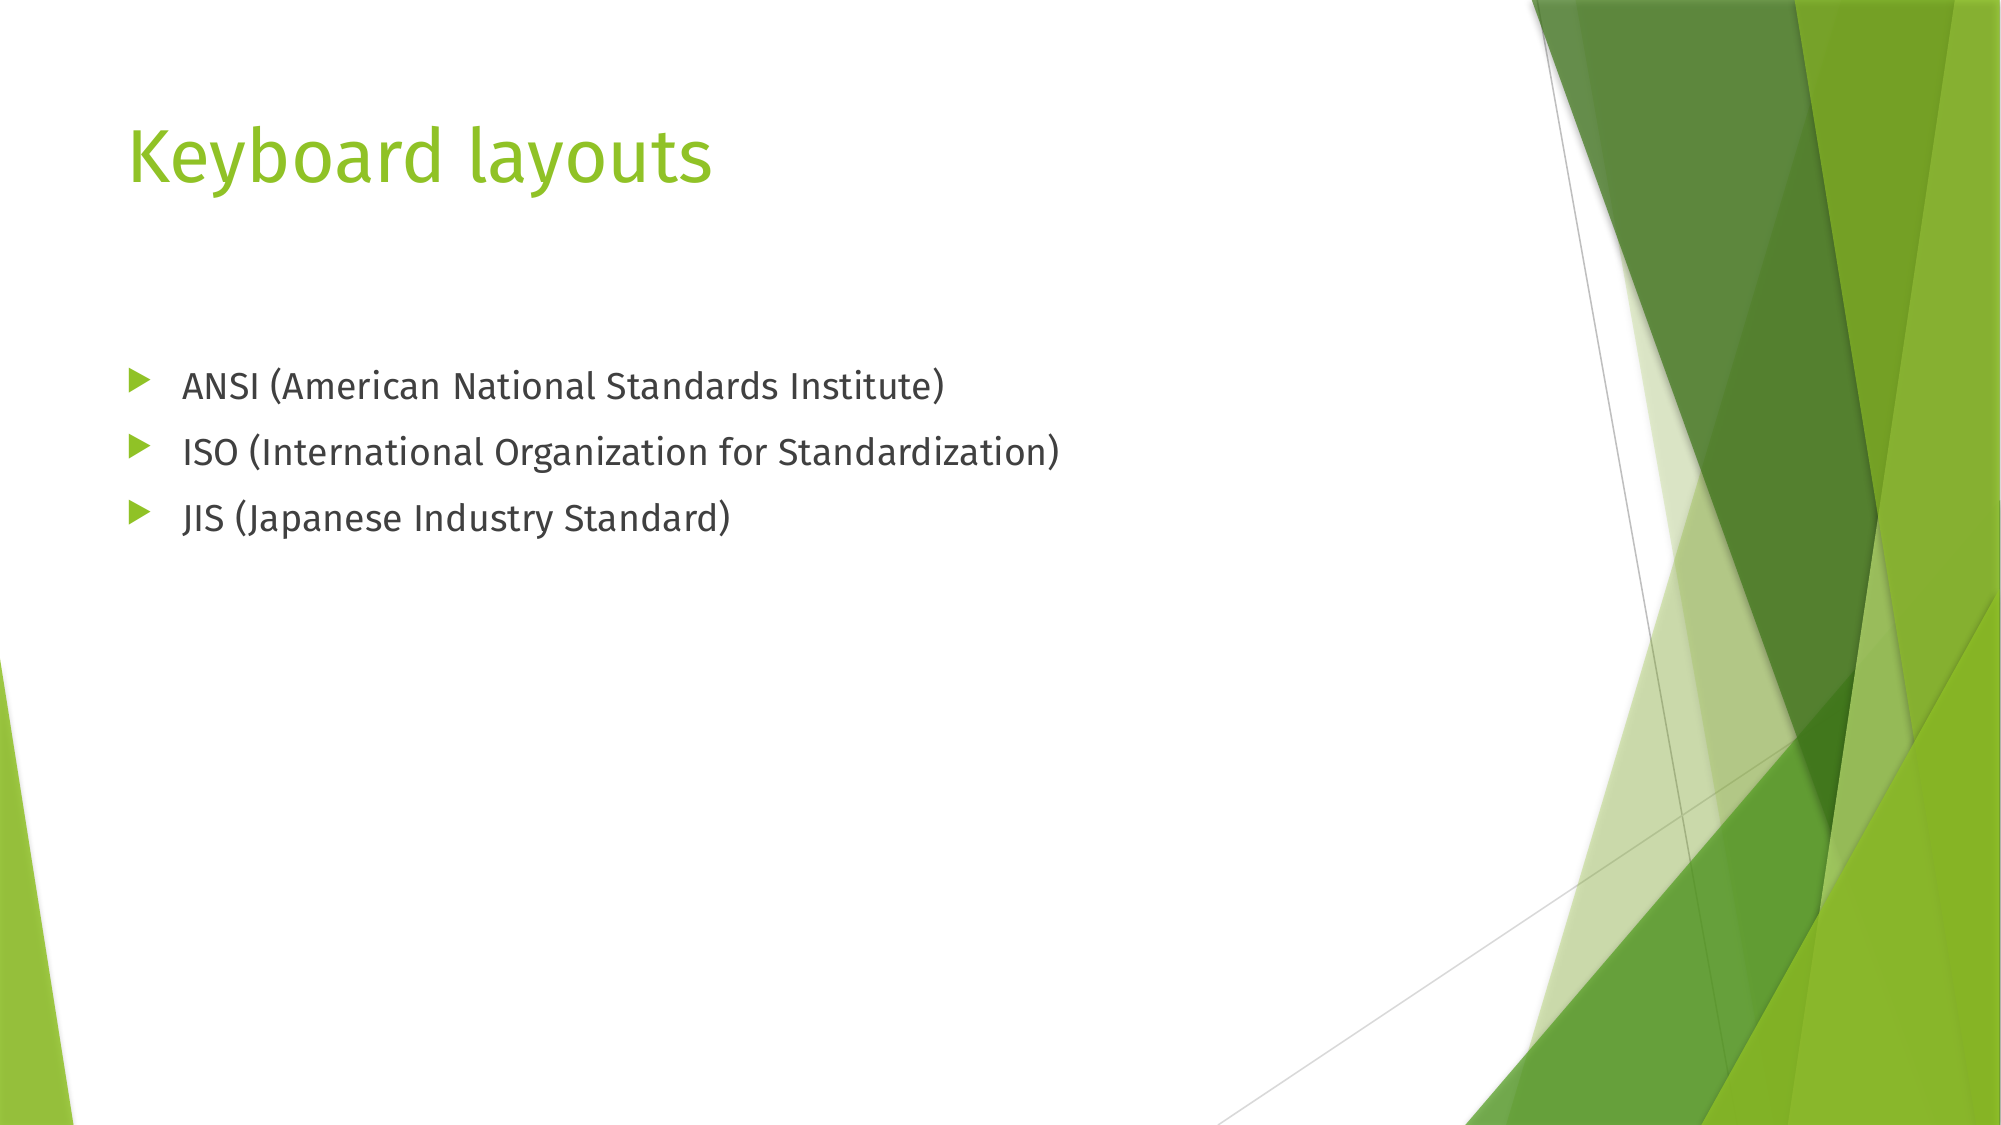

# Keyboard layouts
ANSI (American National Standards Institute)
ISO (International Organization for Standardization)
JIS (Japanese Industry Standard)